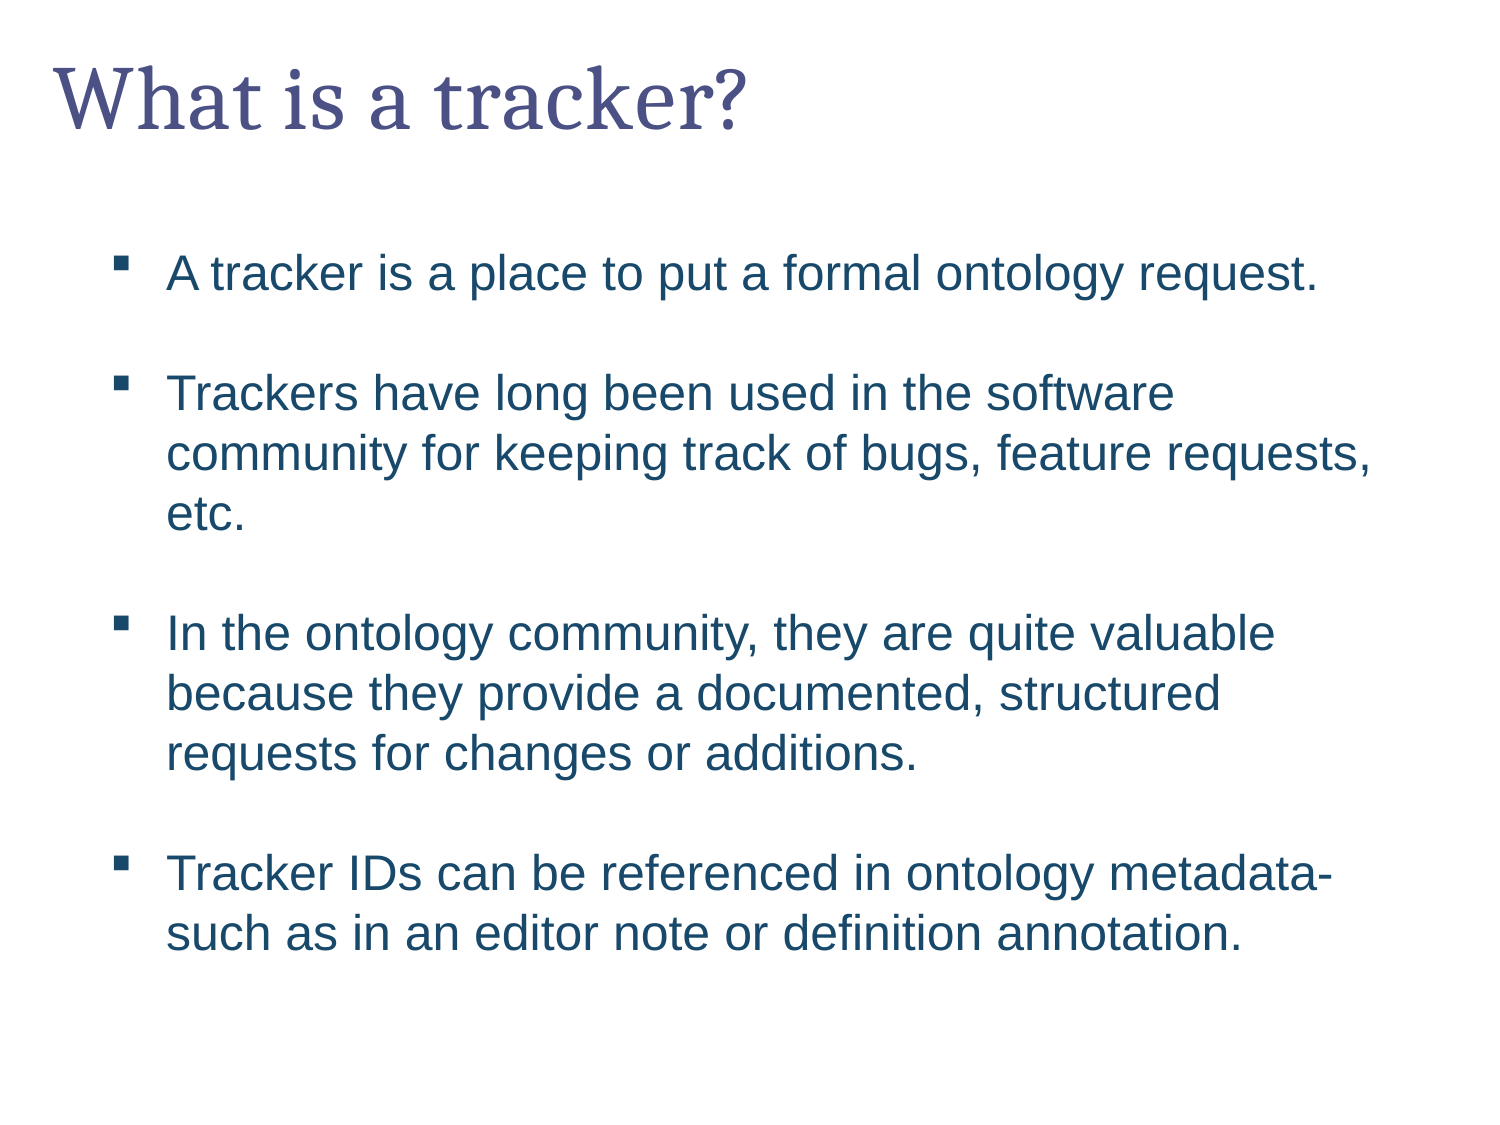

# What is a tracker?
A tracker is a place to put a formal ontology request.

Trackers have long been used in the software community for keeping track of bugs, feature requests, etc.

In the ontology community, they are quite valuable because they provide a documented, structured requests for changes or additions.

Tracker IDs can be referenced in ontology metadata- such as in an editor note or definition annotation.